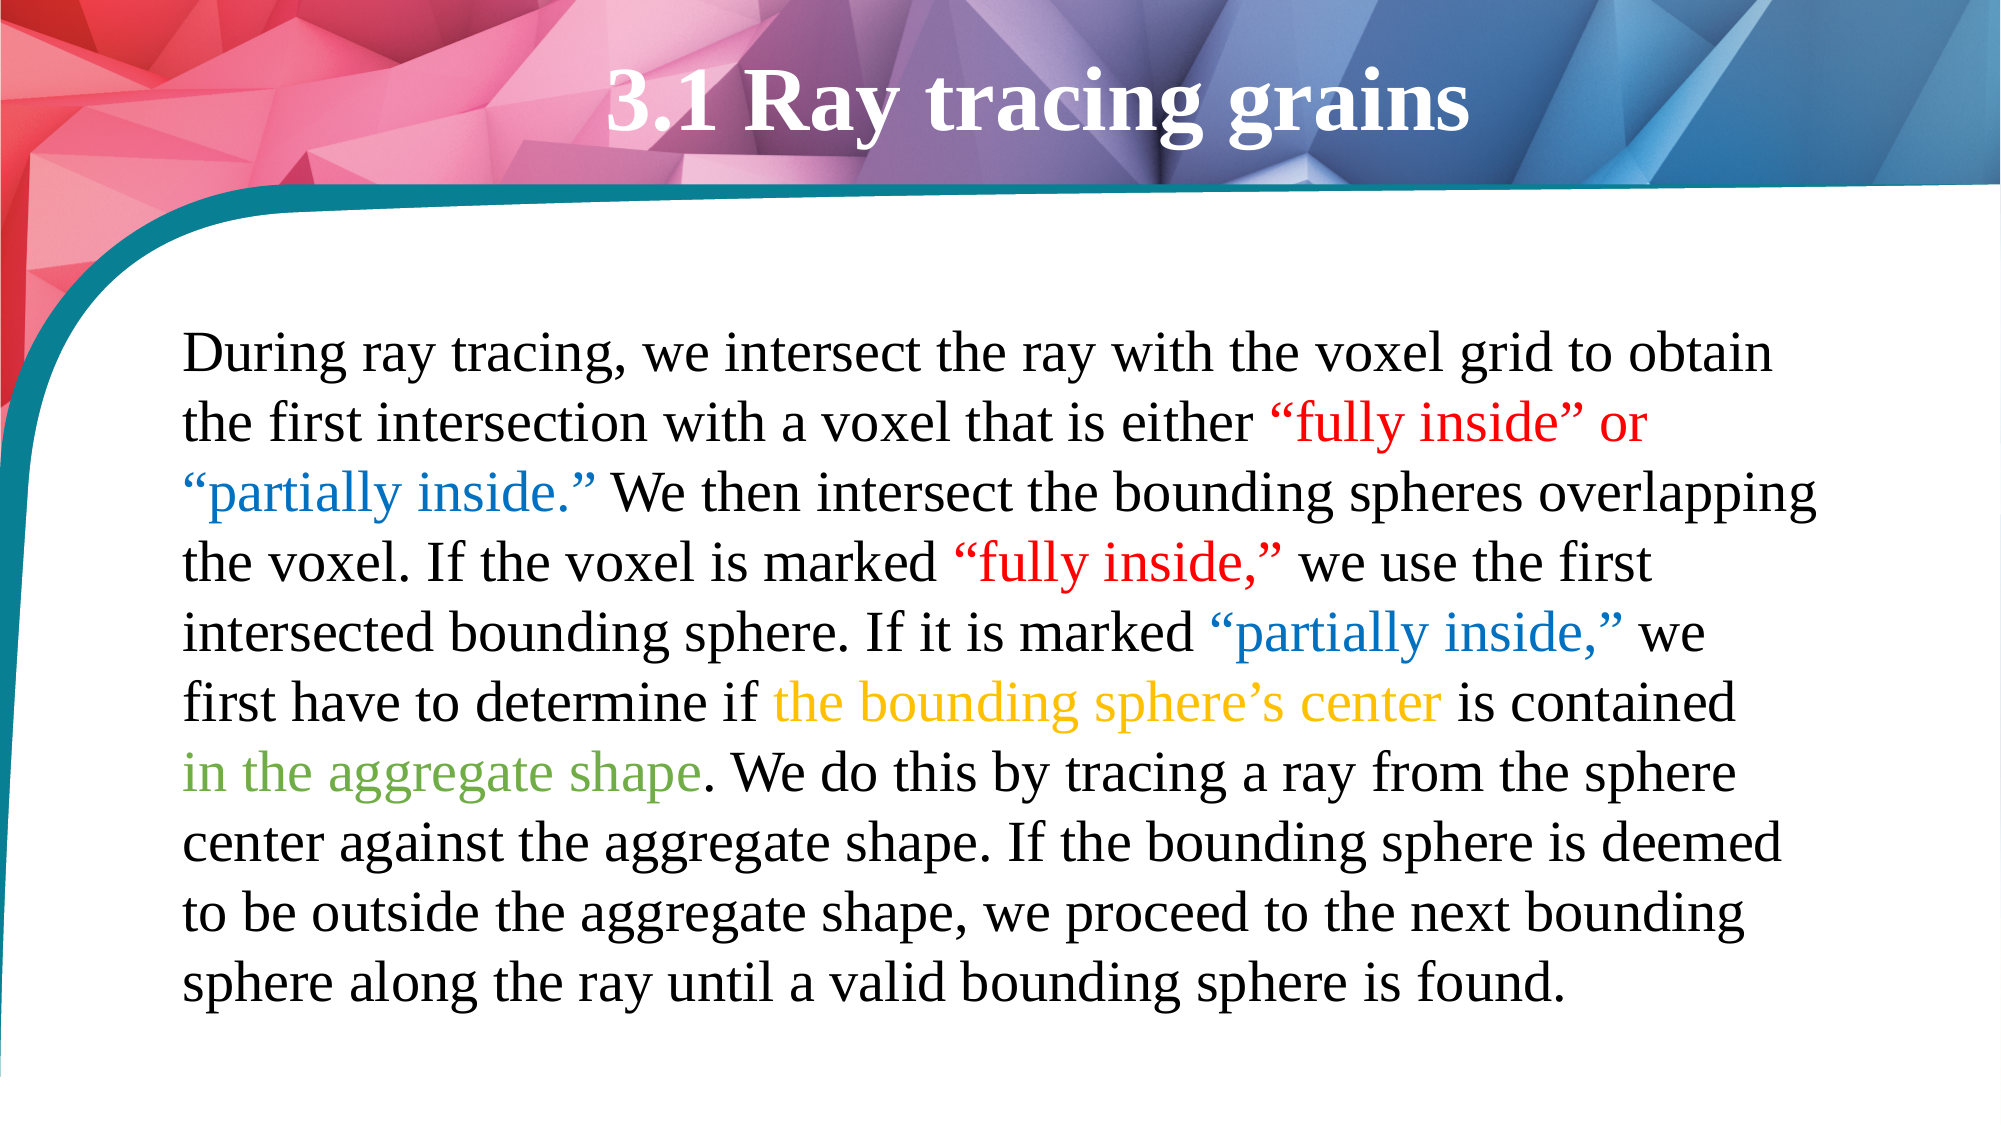

3.1 Ray tracing grains
During ray tracing, we intersect the ray with the voxel grid to obtain
the first intersection with a voxel that is either “fully inside” or
“partially inside.” We then intersect the bounding spheres overlapping
the voxel. If the voxel is marked “fully inside,” we use the first
intersected bounding sphere. If it is marked “partially inside,” we
first have to determine if the bounding sphere’s center is contained
in the aggregate shape. We do this by tracing a ray from the sphere
center against the aggregate shape. If the bounding sphere is deemed
to be outside the aggregate shape, we proceed to the next bounding
sphere along the ray until a valid bounding sphere is found.
15